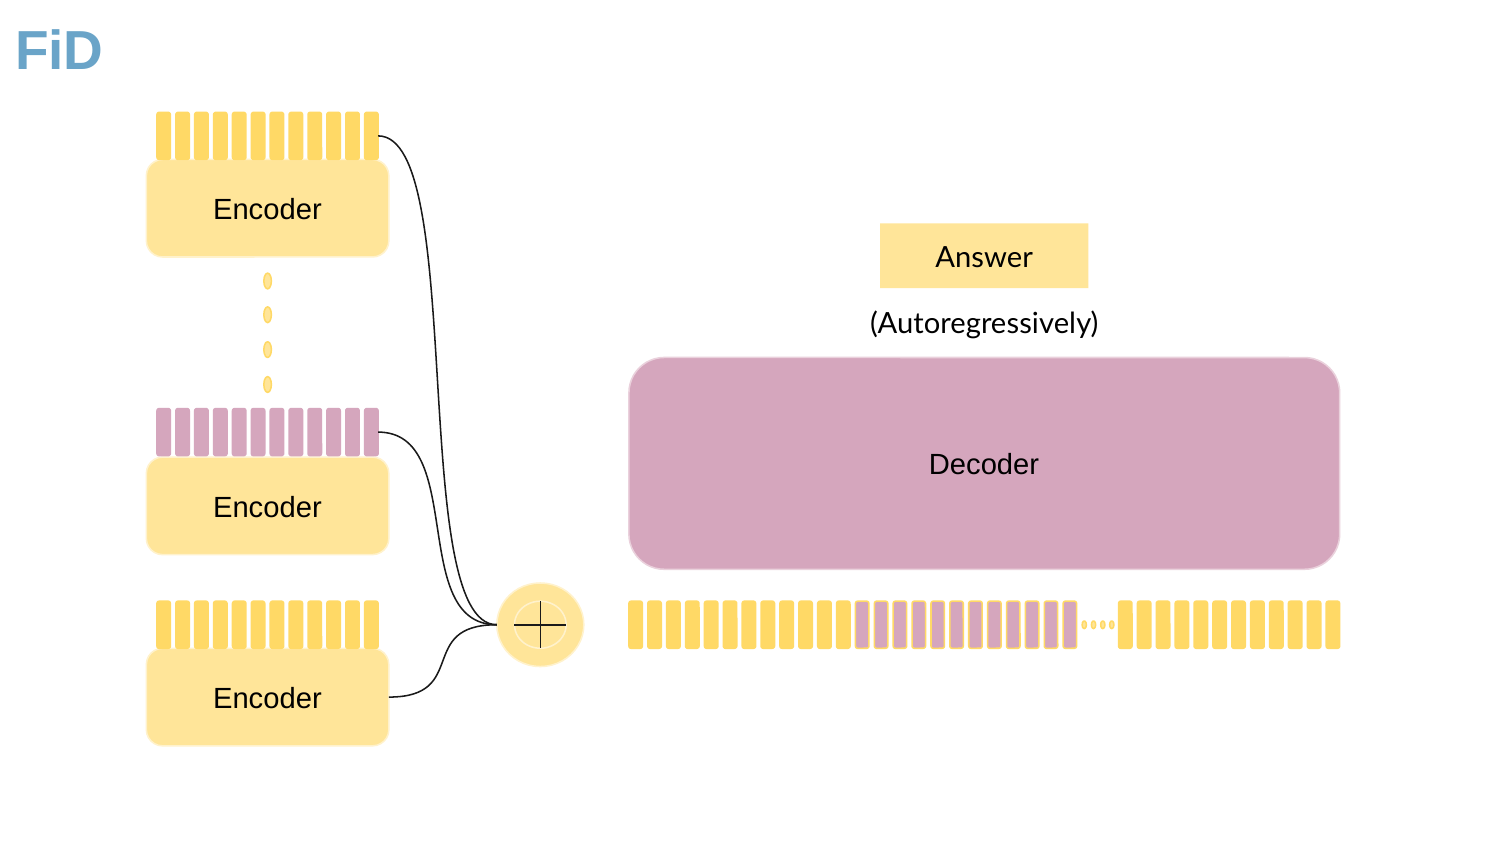

# FiD

Encoder
Answer

(Autoregressively)

Decoder

Encoder

Encoder